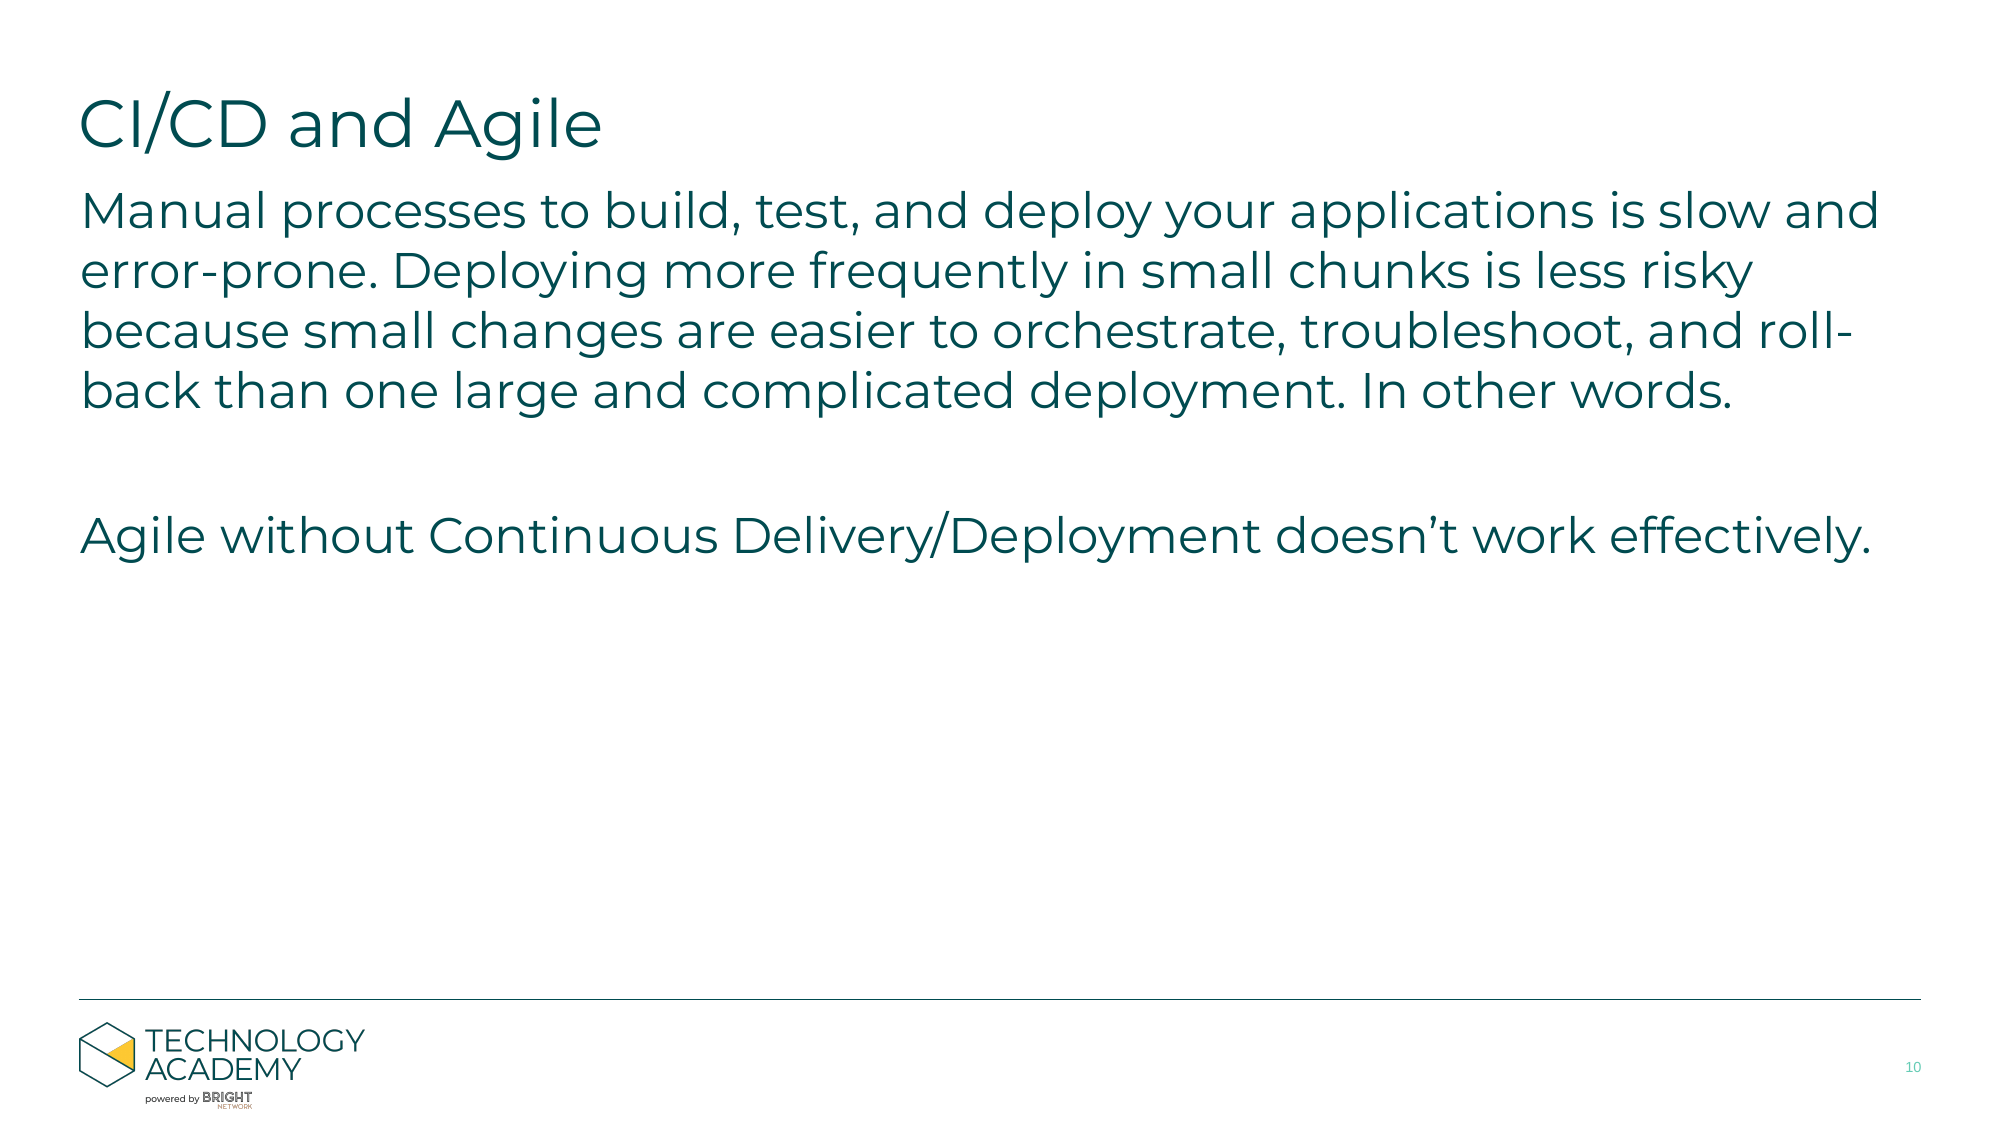

# CI/CD and Agile
Manual processes to build, test, and deploy your applications is slow and error-prone. Deploying more frequently in small chunks is less risky because small changes are easier to orchestrate, troubleshoot, and roll-back than one large and complicated deployment. In other words.

Agile without Continuous Delivery/Deployment doesn’t work effectively.

10